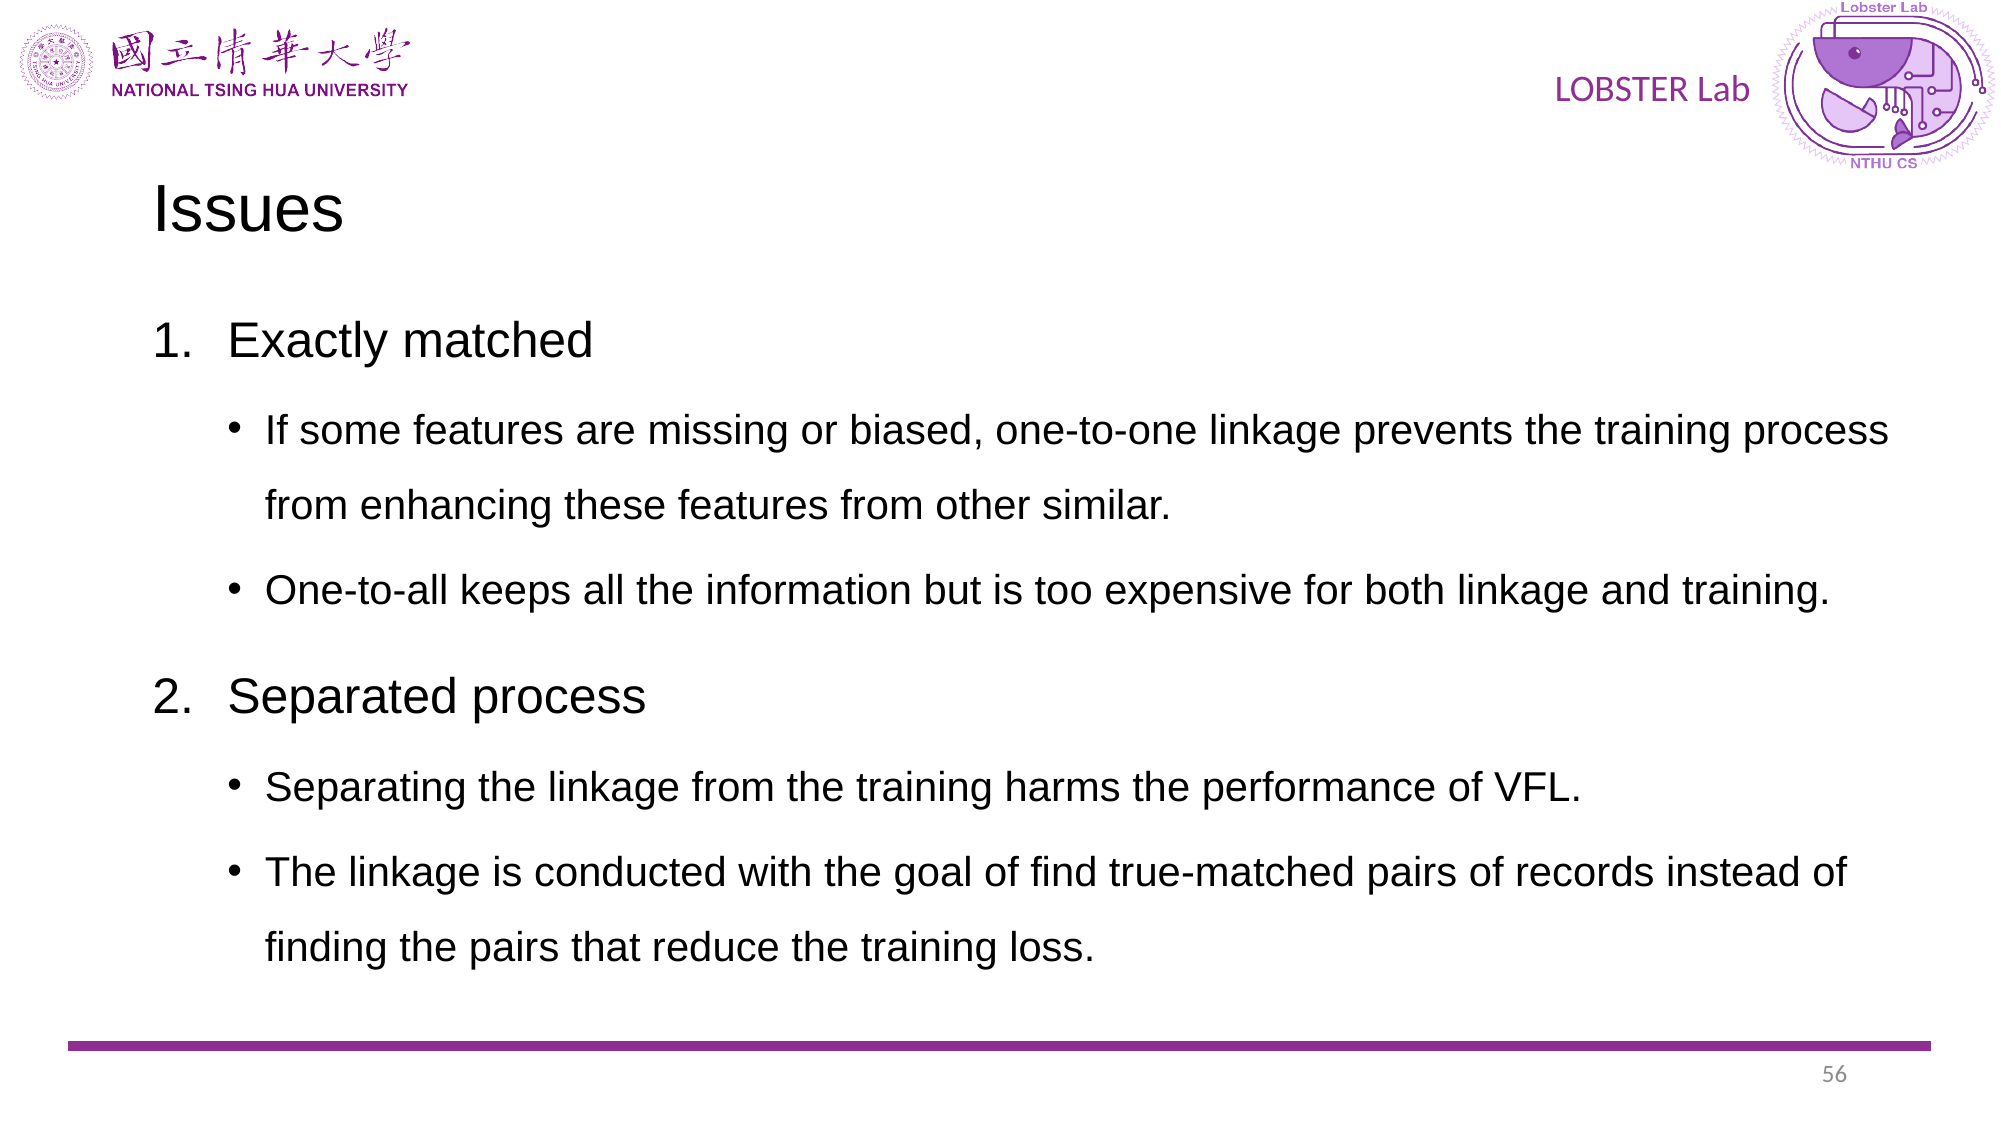

# Issues
Exactly matched
If some features are missing or biased, one-to-one linkage prevents the training process from enhancing these features from other similar.
One-to-all keeps all the information but is too expensive for both linkage and training.
Separated process
Separating the linkage from the training harms the performance of VFL.
The linkage is conducted with the goal of find true-matched pairs of records instead of finding the pairs that reduce the training loss.
56